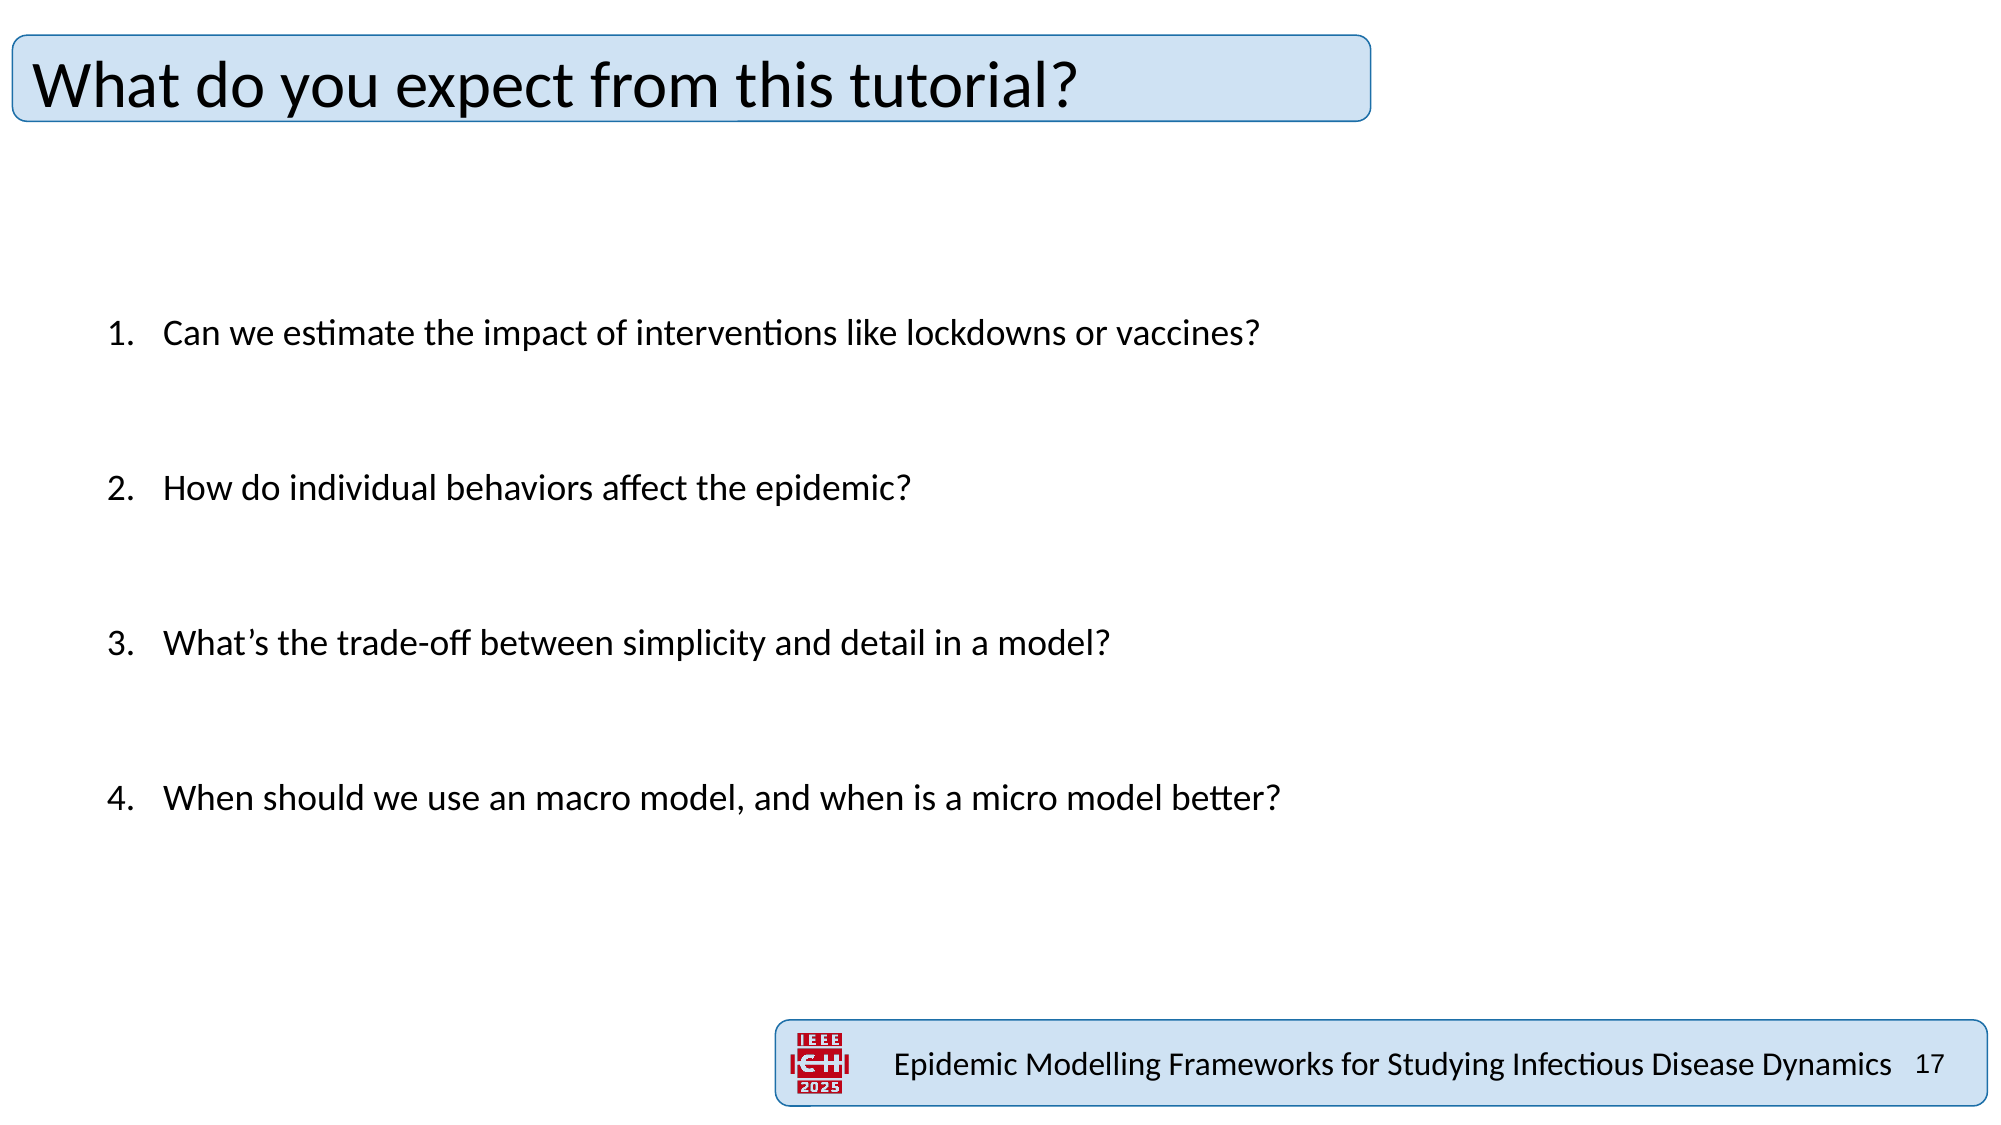

# What do you expect from this tutorial?
Can we estimate the impact of interventions like lockdowns or vaccines?

How do individual behaviors affect the epidemic?

What’s the trade-off between simplicity and detail in a model?

When should we use an macro model, and when is a micro model better?
17